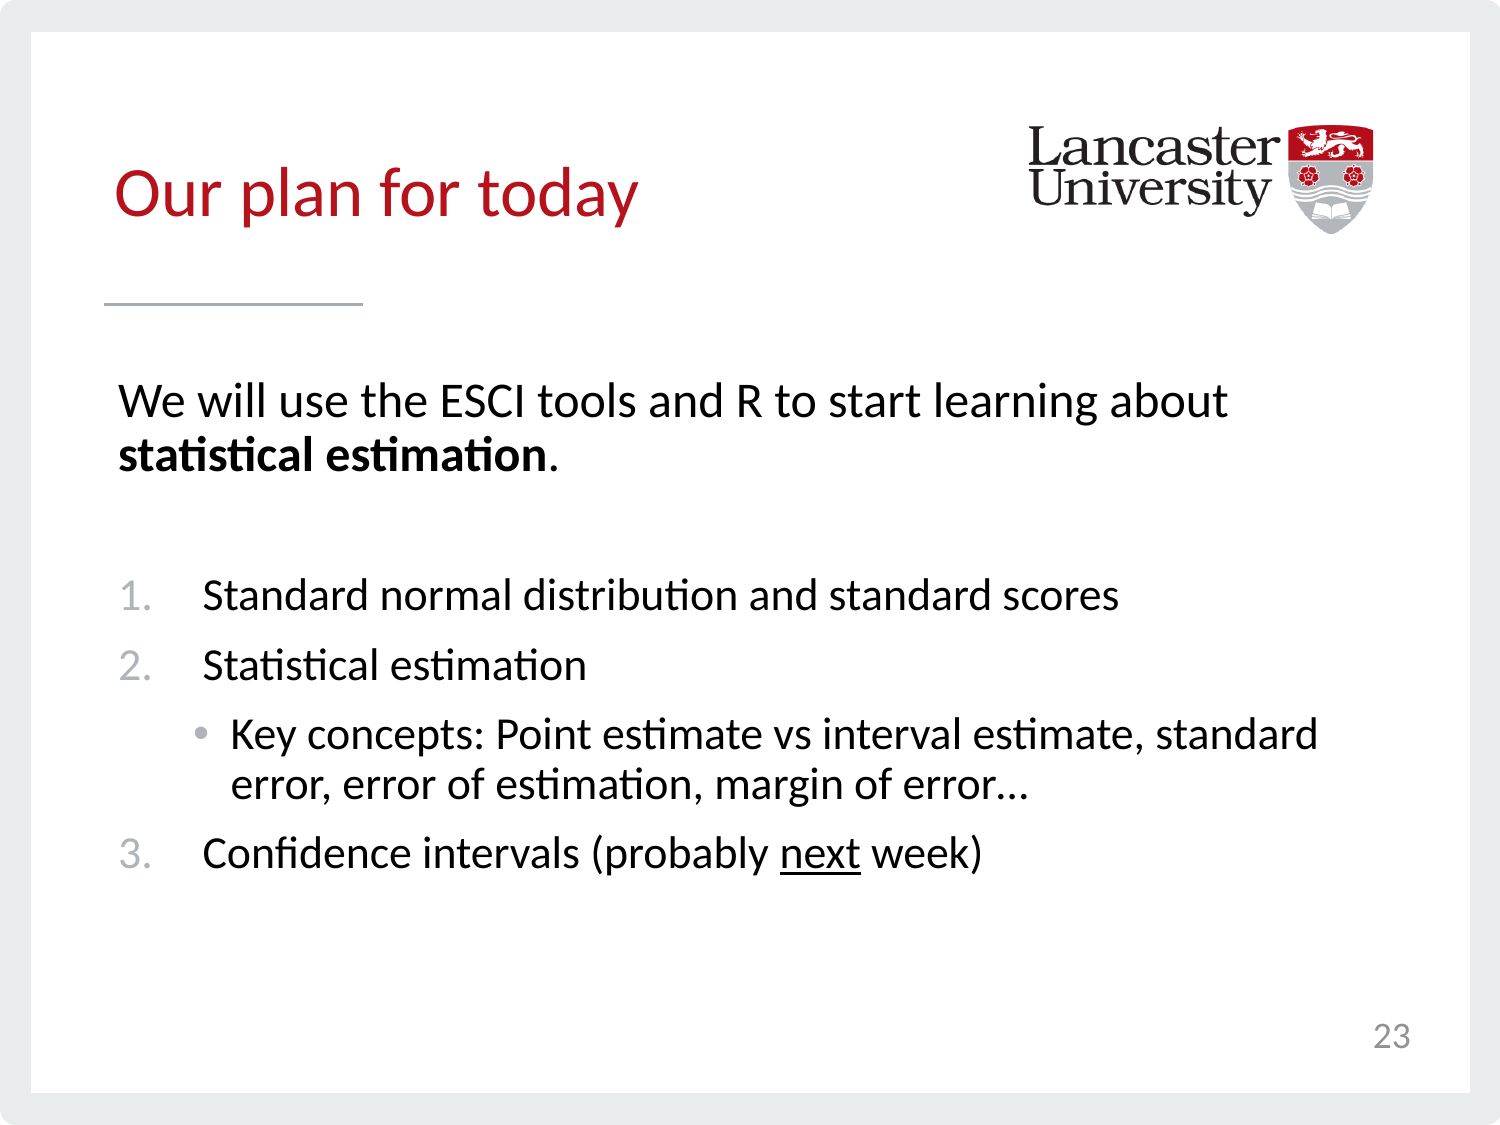

# Our plan for today
We will use the ESCI tools and R to start learning about statistical estimation.

Standard normal distribution and standard scores
Statistical estimation
Key concepts: Point estimate vs interval estimate, standard error, error of estimation, margin of error…
Confidence intervals (probably next week)

23